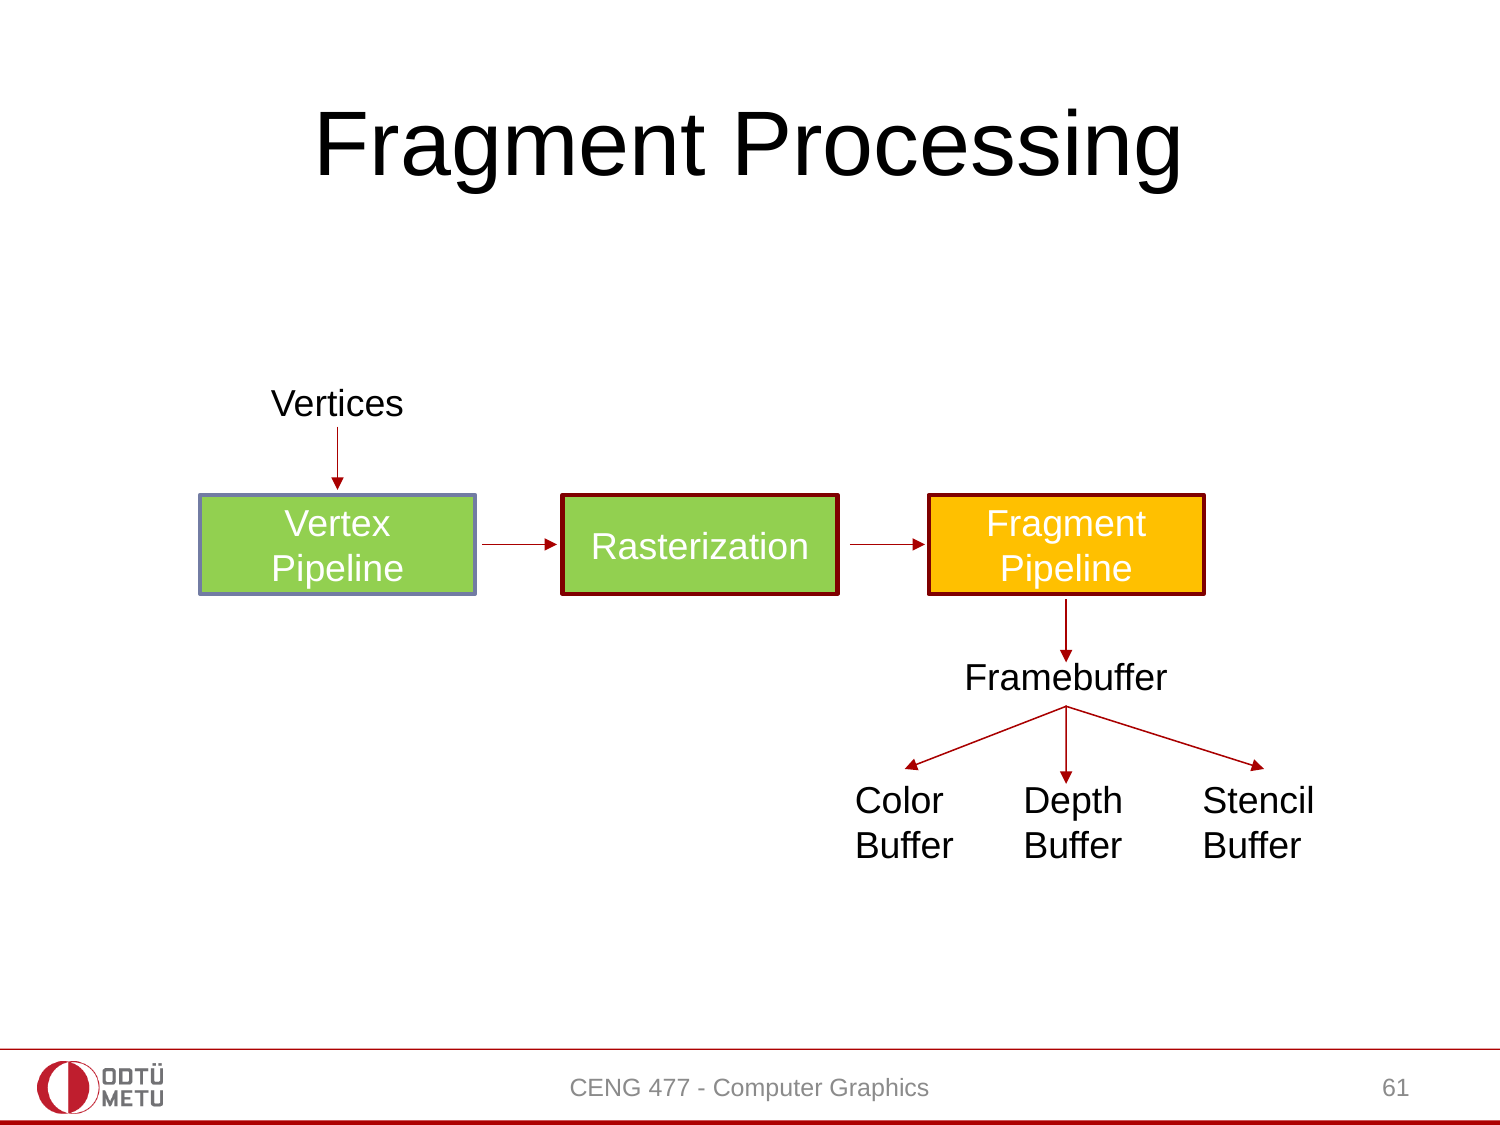

# Fragment Processing
Vertices
Vertex
Pipeline
Rasterization
Fragment Pipeline
Framebuffer
Color
Buffer
Depth
Buffer
Stencil
Buffer
CENG 477 - Computer Graphics
61